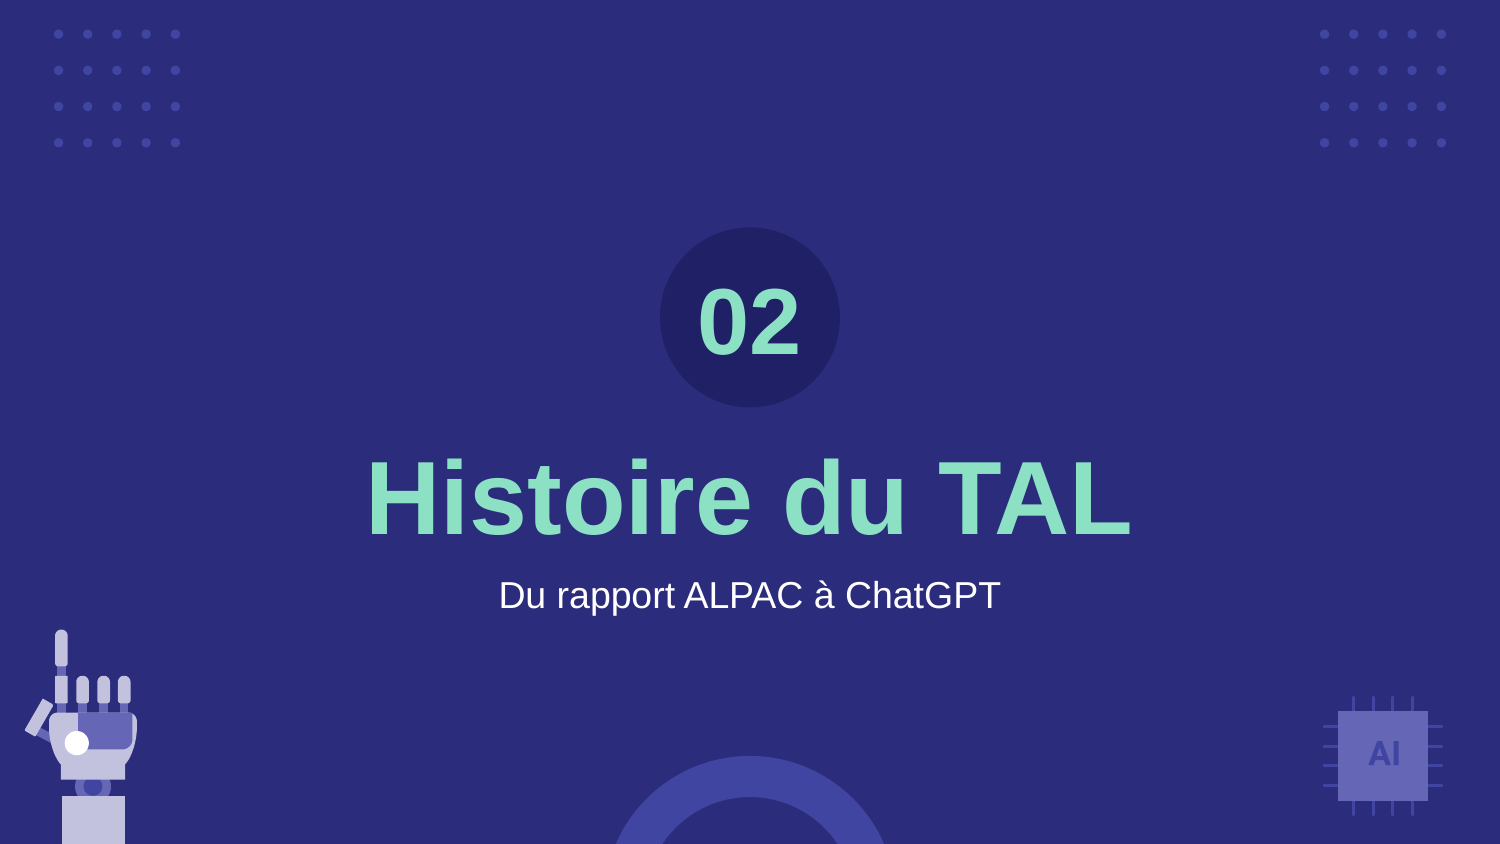

# 02
Histoire du TAL
Du rapport ALPAC à ChatGPT